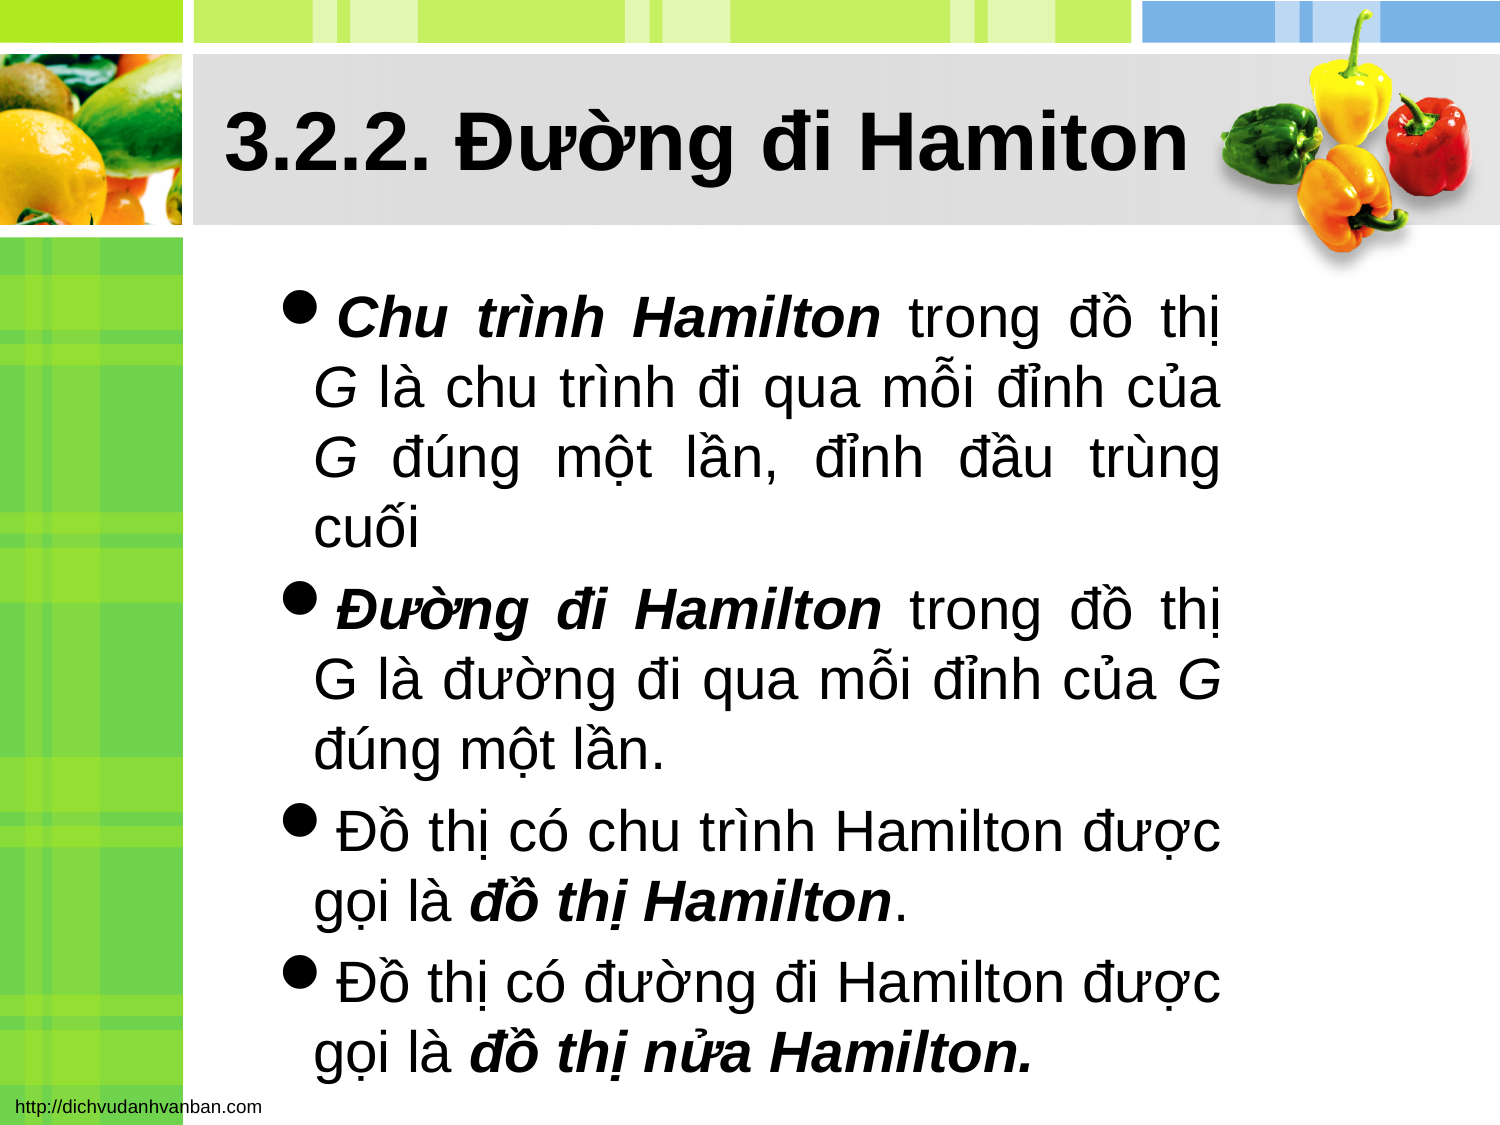

# 3.2.2. Đường đi Hamiton
Chu trình Hamilton trong đồ thị G là chu trình đi qua mỗi đỉnh của G đúng một lần, đỉnh đầu trùng cuối
Đường đi Hamilton trong đồ thị G là đường đi qua mỗi đỉnh của G đúng một lần.
Đồ thị có chu trình Hamilton được gọi là đồ thị Hamilton.
Đồ thị có đường đi Hamilton được gọi là đồ thị nửa Hamilton.